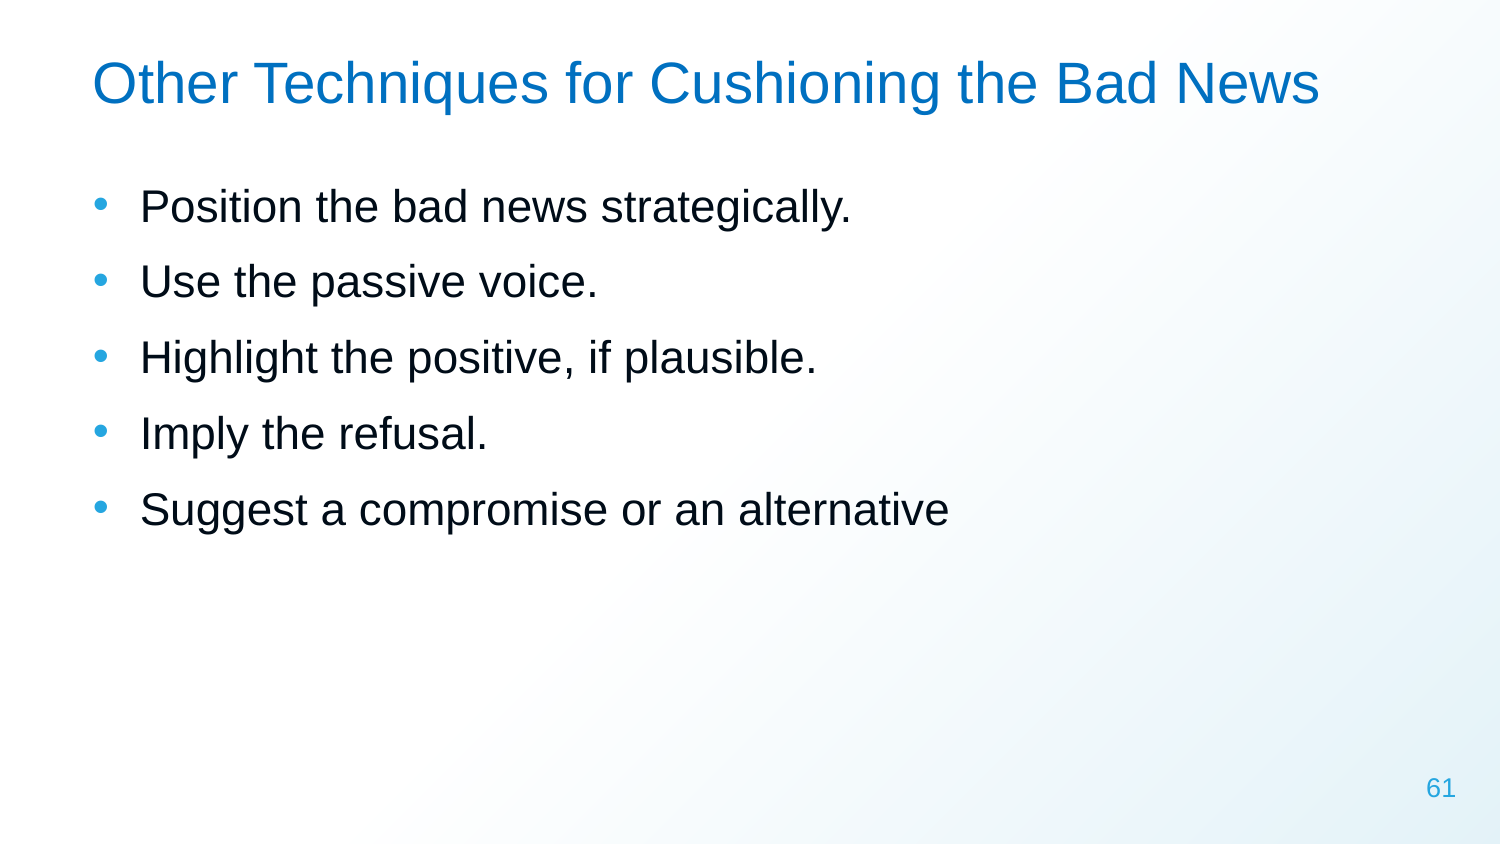

Other Techniques for Cushioning the Bad News
Position the bad news strategically.
Use the passive voice.
Highlight the positive, if plausible.
Imply the refusal.
Suggest a compromise or an alternative

61